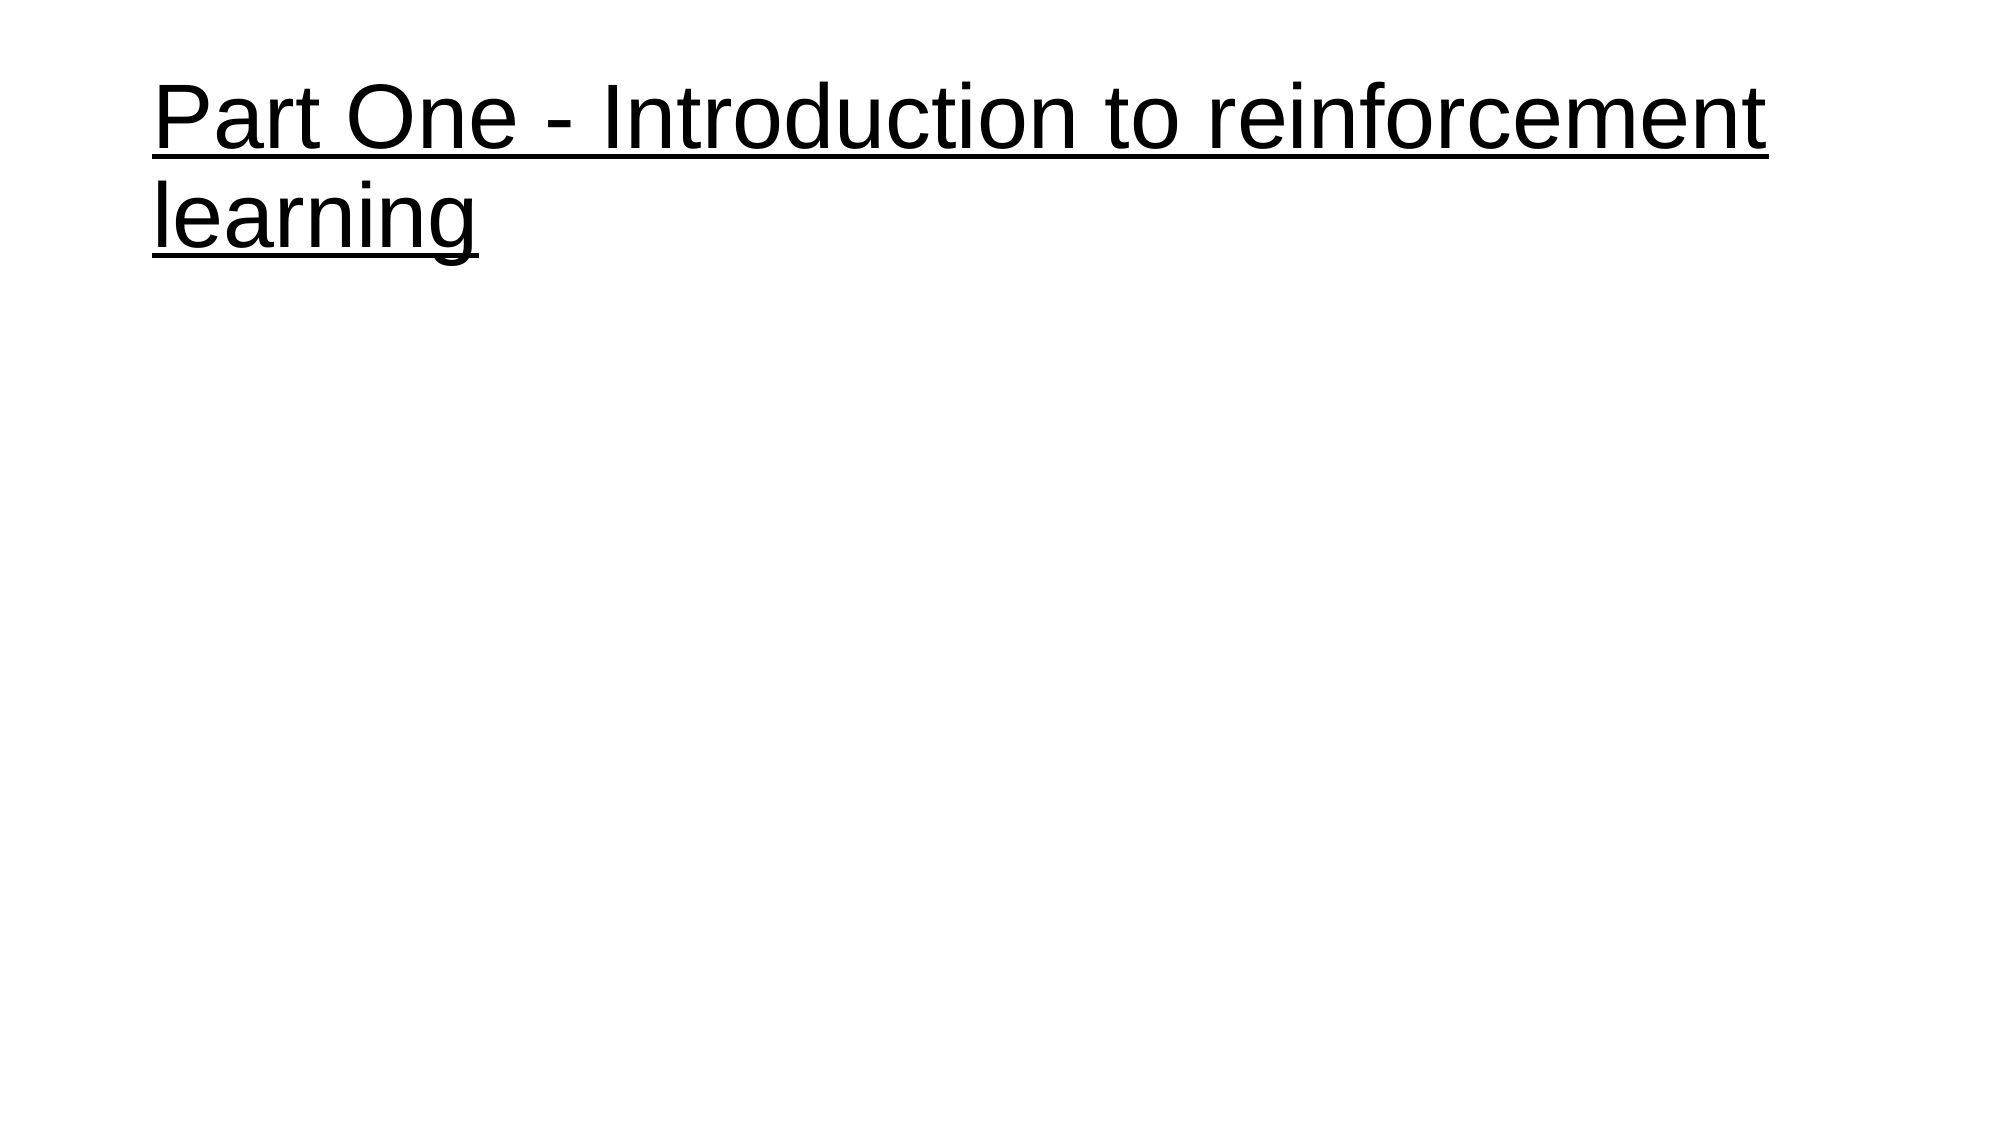

# Part One - Introduction to reinforcement learning